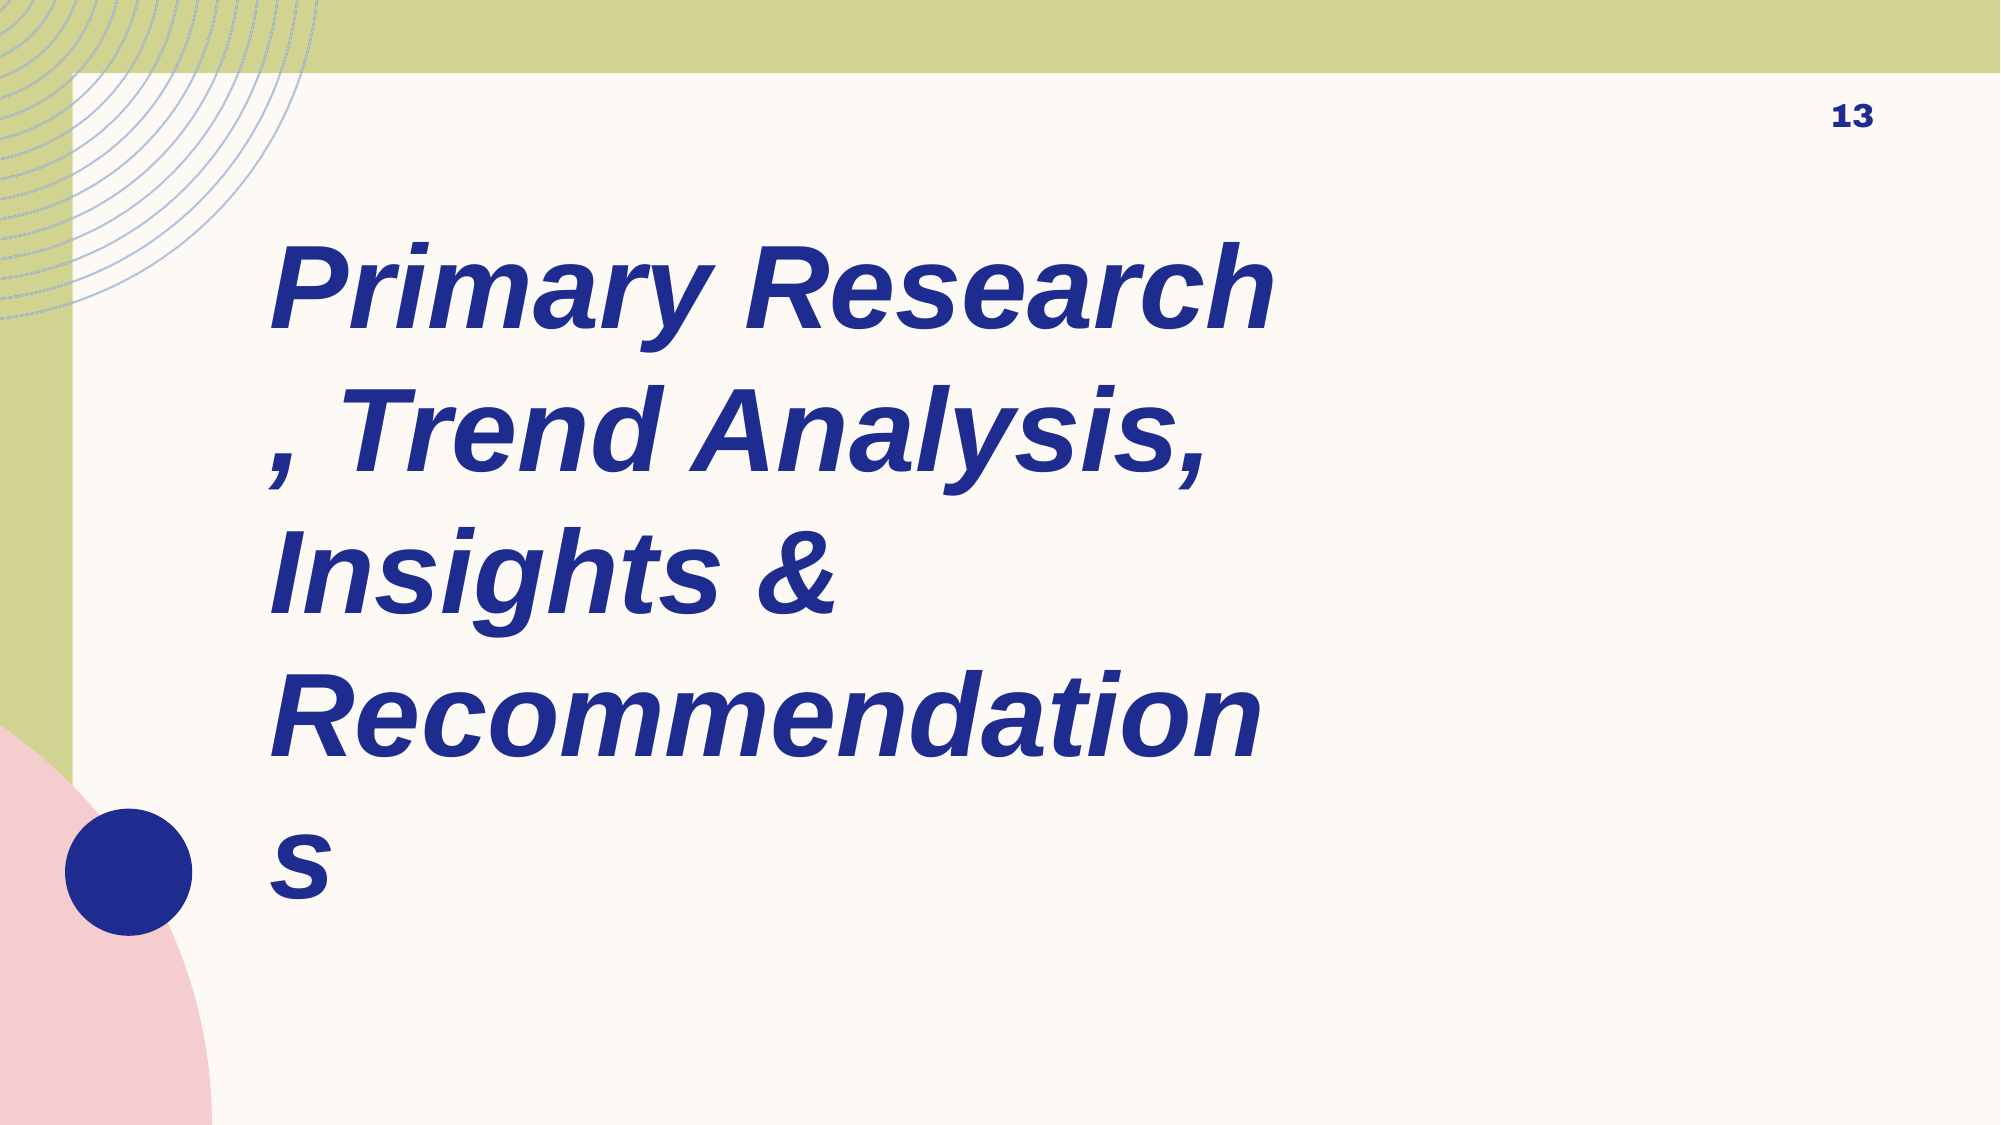

13
Primary Research , Trend Analysis, Insights & Recommendations